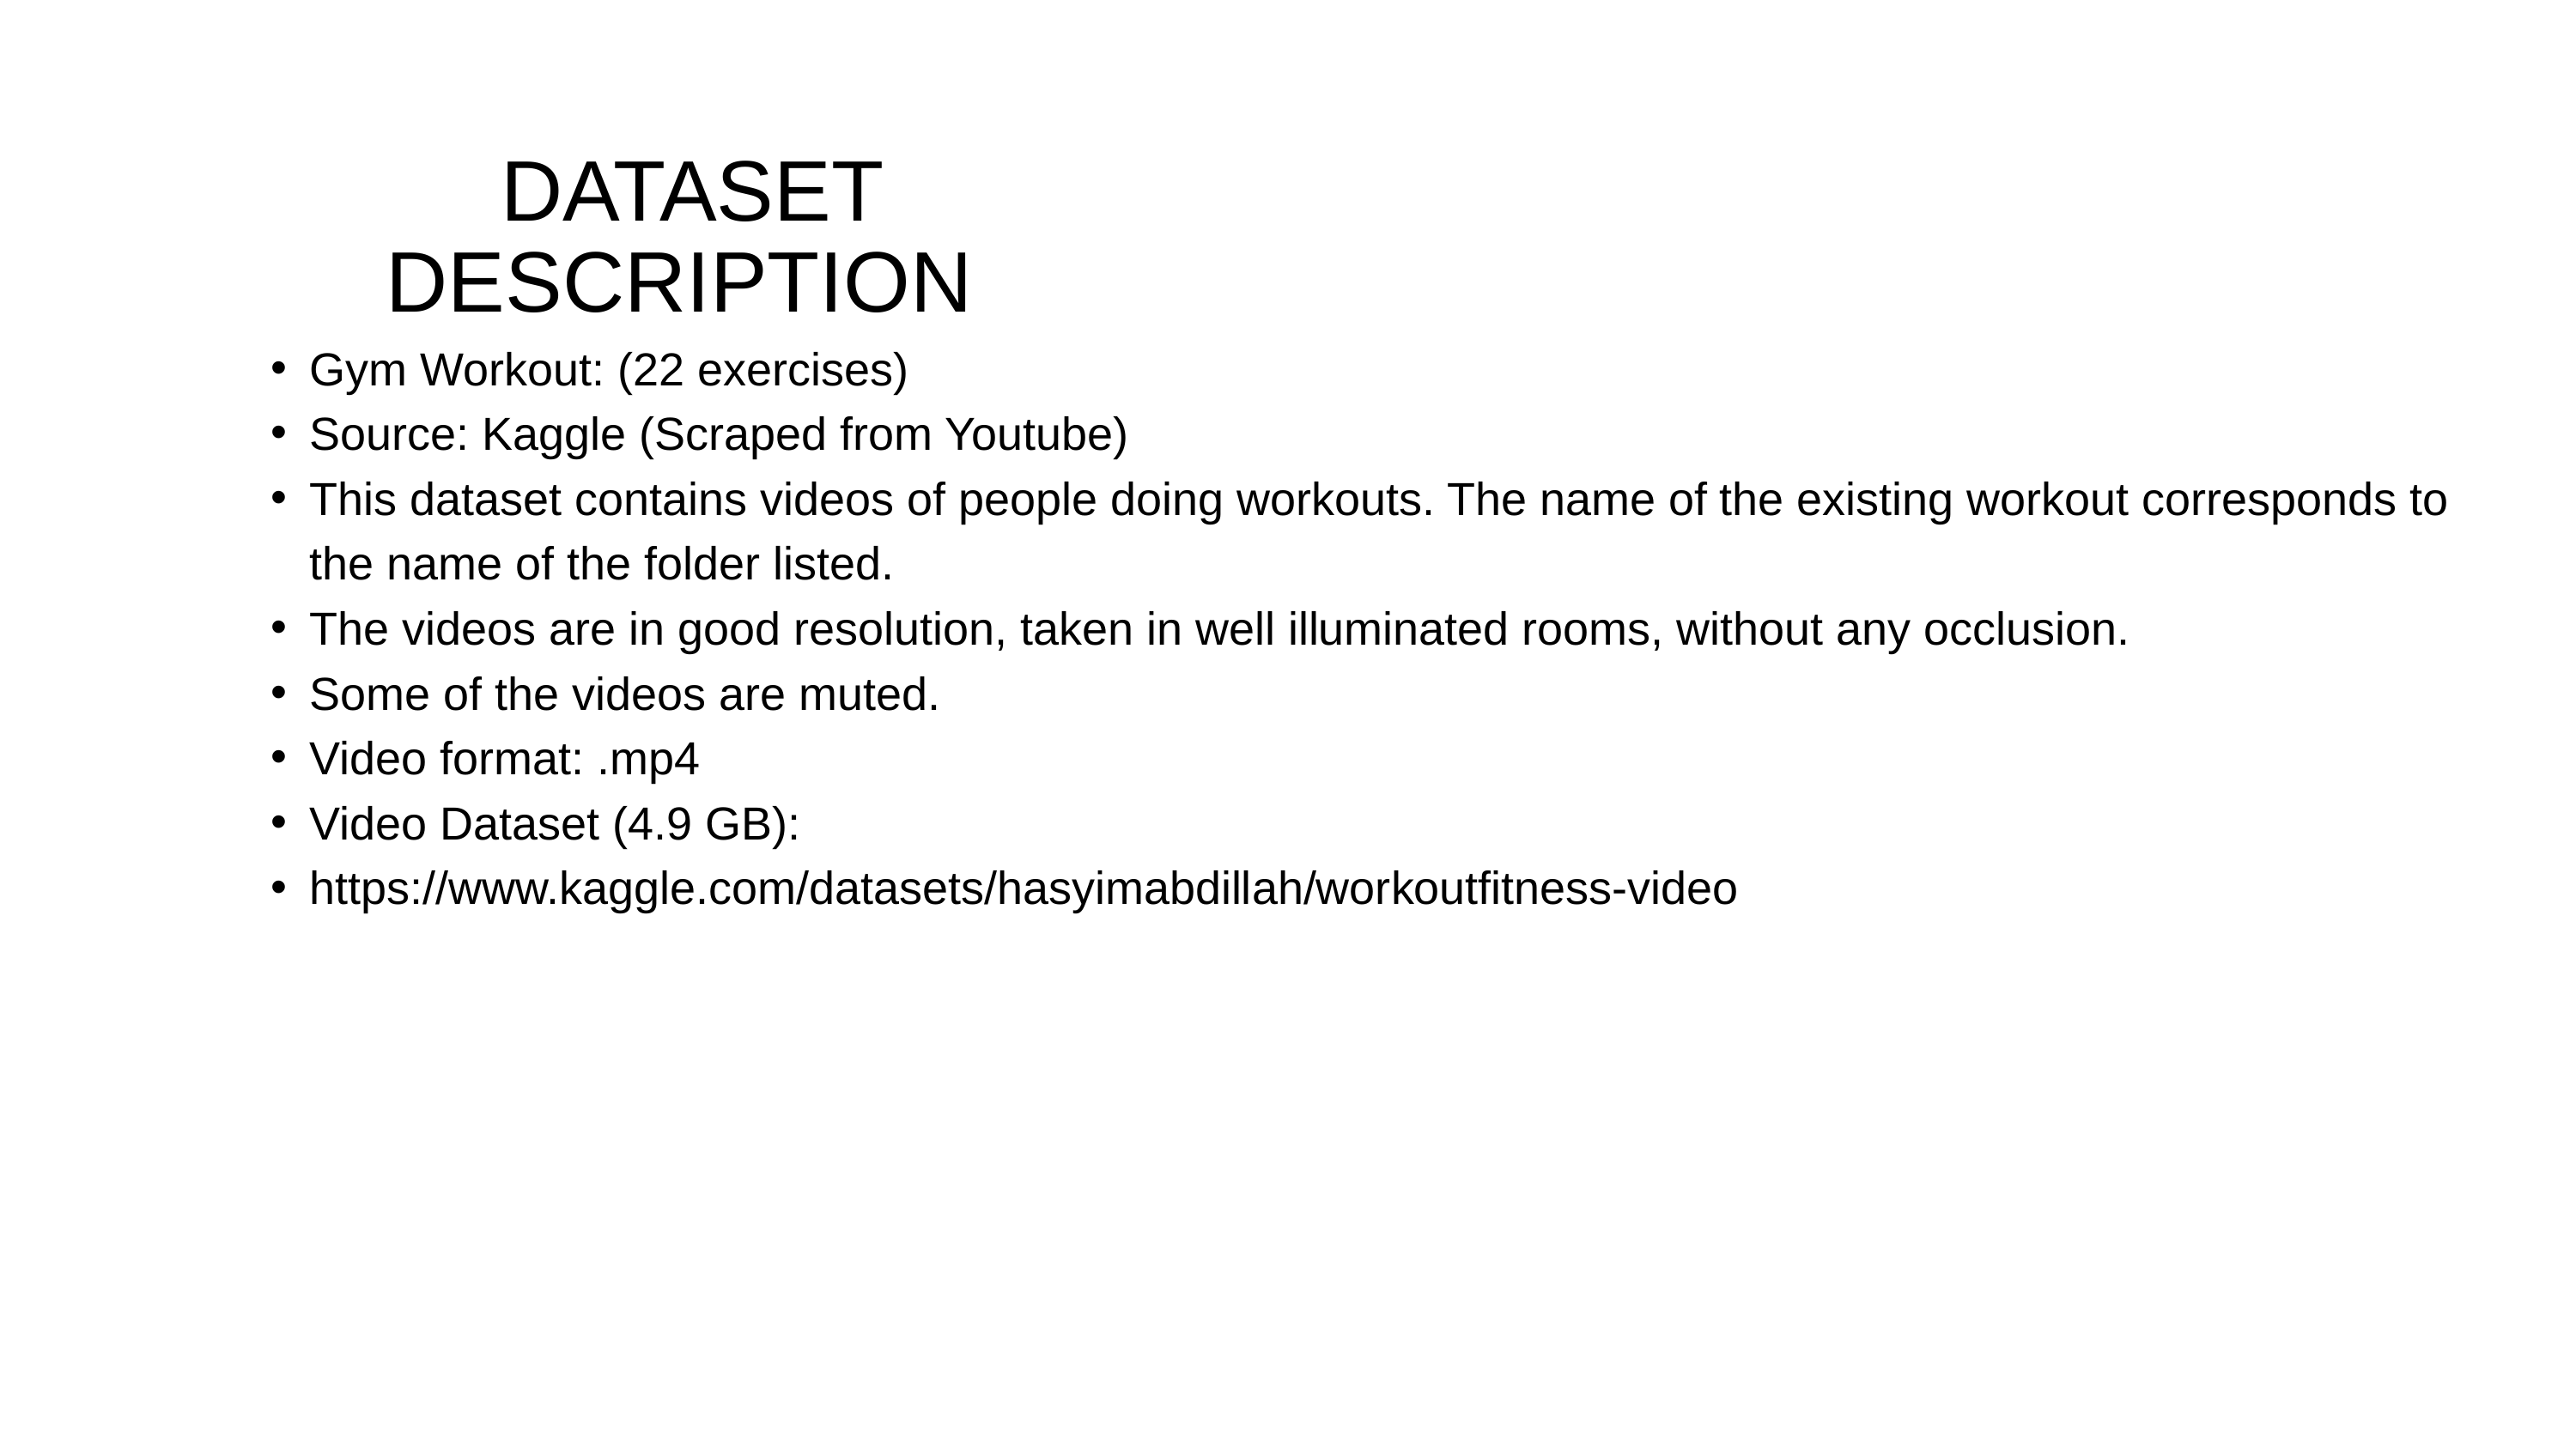

DATASET DESCRIPTION

Gym Workout: (22 exercises)
Source: Kaggle (Scraped from Youtube)
This dataset contains videos of people doing workouts. The name of the existing workout corresponds to the name of the folder listed.
The videos are in good resolution, taken in well illuminated rooms, without any occlusion.
Some of the videos are muted.
Video format: .mp4
Video Dataset (4.9 GB):
https://www.kaggle.com/datasets/hasyimabdillah/workoutfitness-video